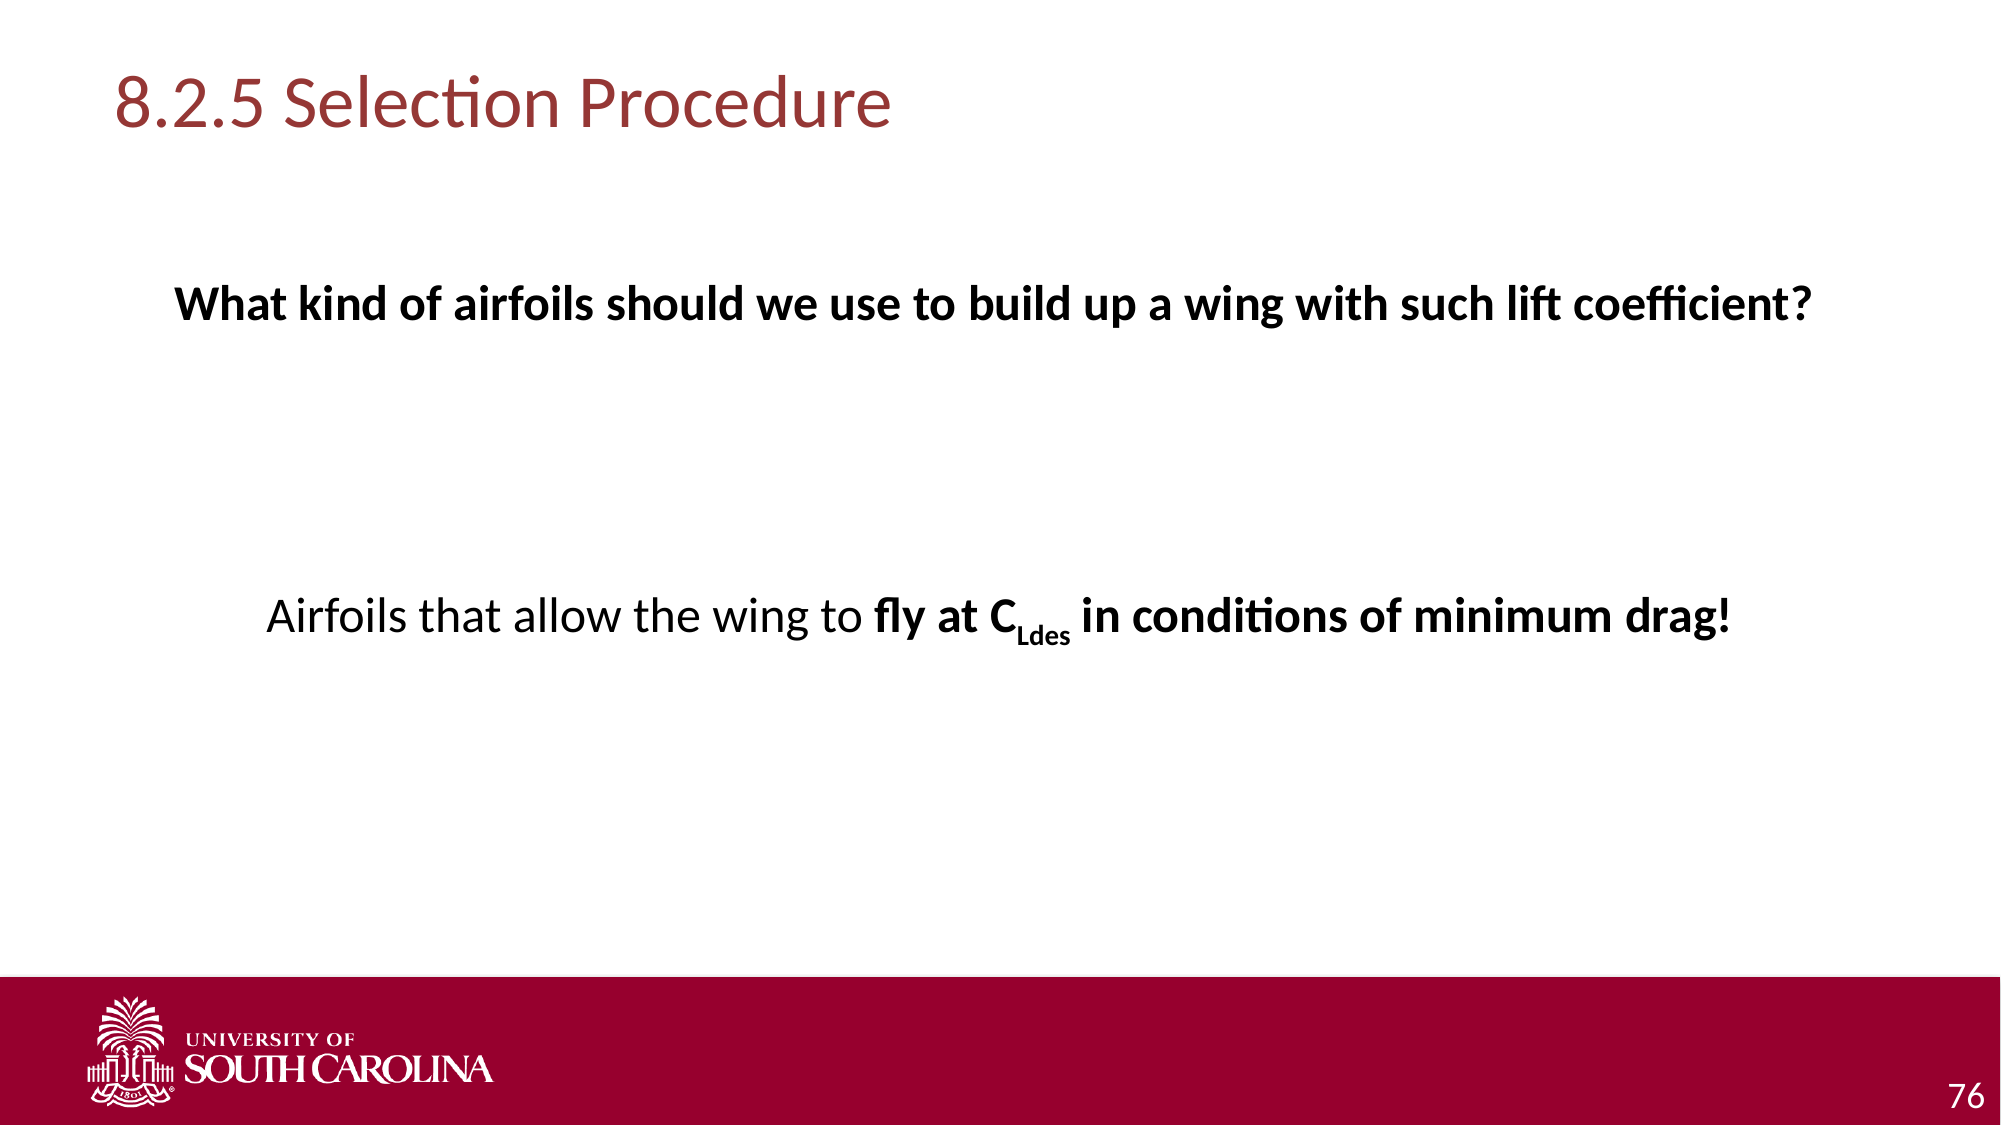

# 8.2.5 Selection Procedure
What kind of airfoils should we use to build up a wing with such lift coefficient?

Airfoils that allow the wing to fly at CLdes in conditions of minimum drag!